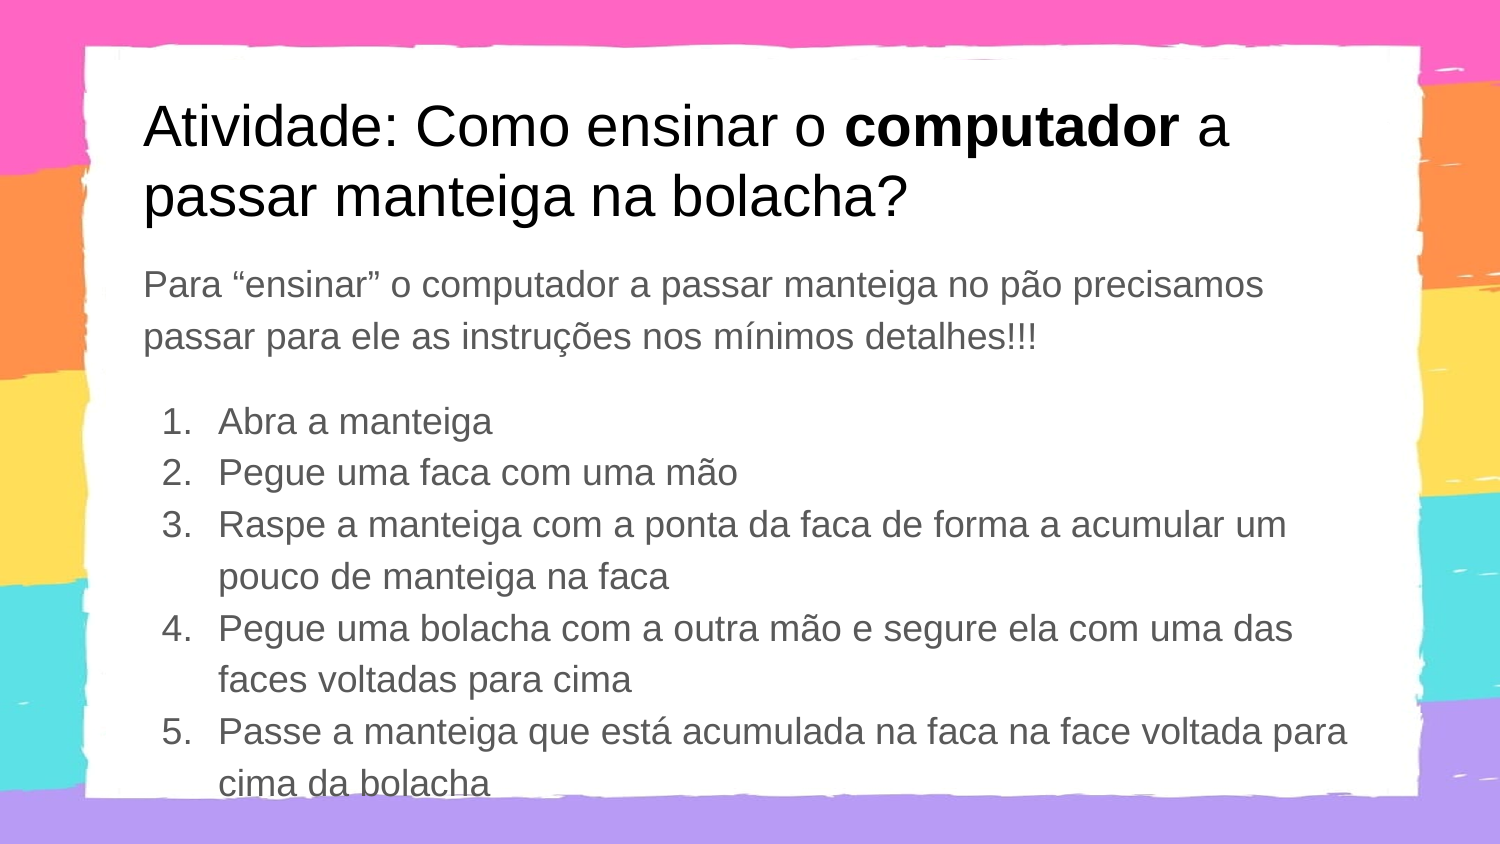

# Atividade: Como ensinar o computador a passar manteiga na bolacha?

Para “ensinar” o computador a passar manteiga no pão precisamos passar para ele as instruções nos mínimos detalhes!!!
Abra a manteiga
Pegue uma faca com uma mão
Raspe a manteiga com a ponta da faca de forma a acumular um pouco de manteiga na faca
Pegue uma bolacha com a outra mão e segure ela com uma das faces voltadas para cima
Passe a manteiga que está acumulada na faca na face voltada para cima da bolacha